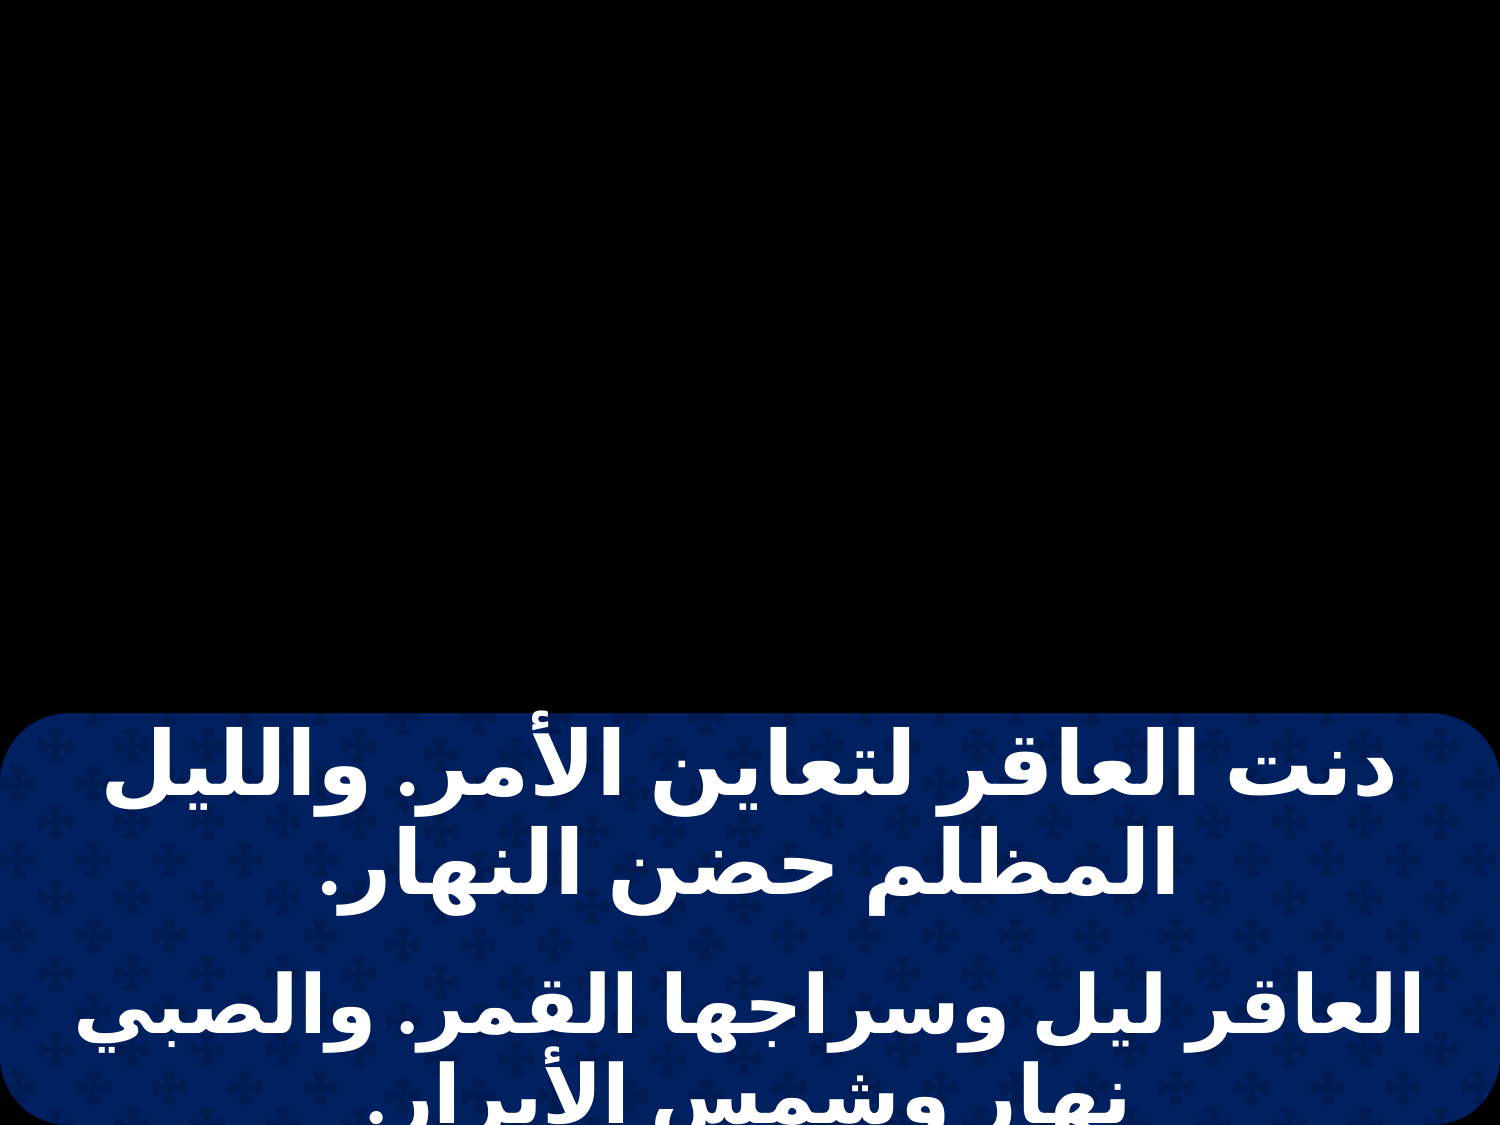

| دنت العاقر لتعاين الأمر. والليل المظلم حضن النهار. |
| --- |
|  |
| العاقر ليل وسراجها القمر. والصبي نهار وشمس الأبرار. |